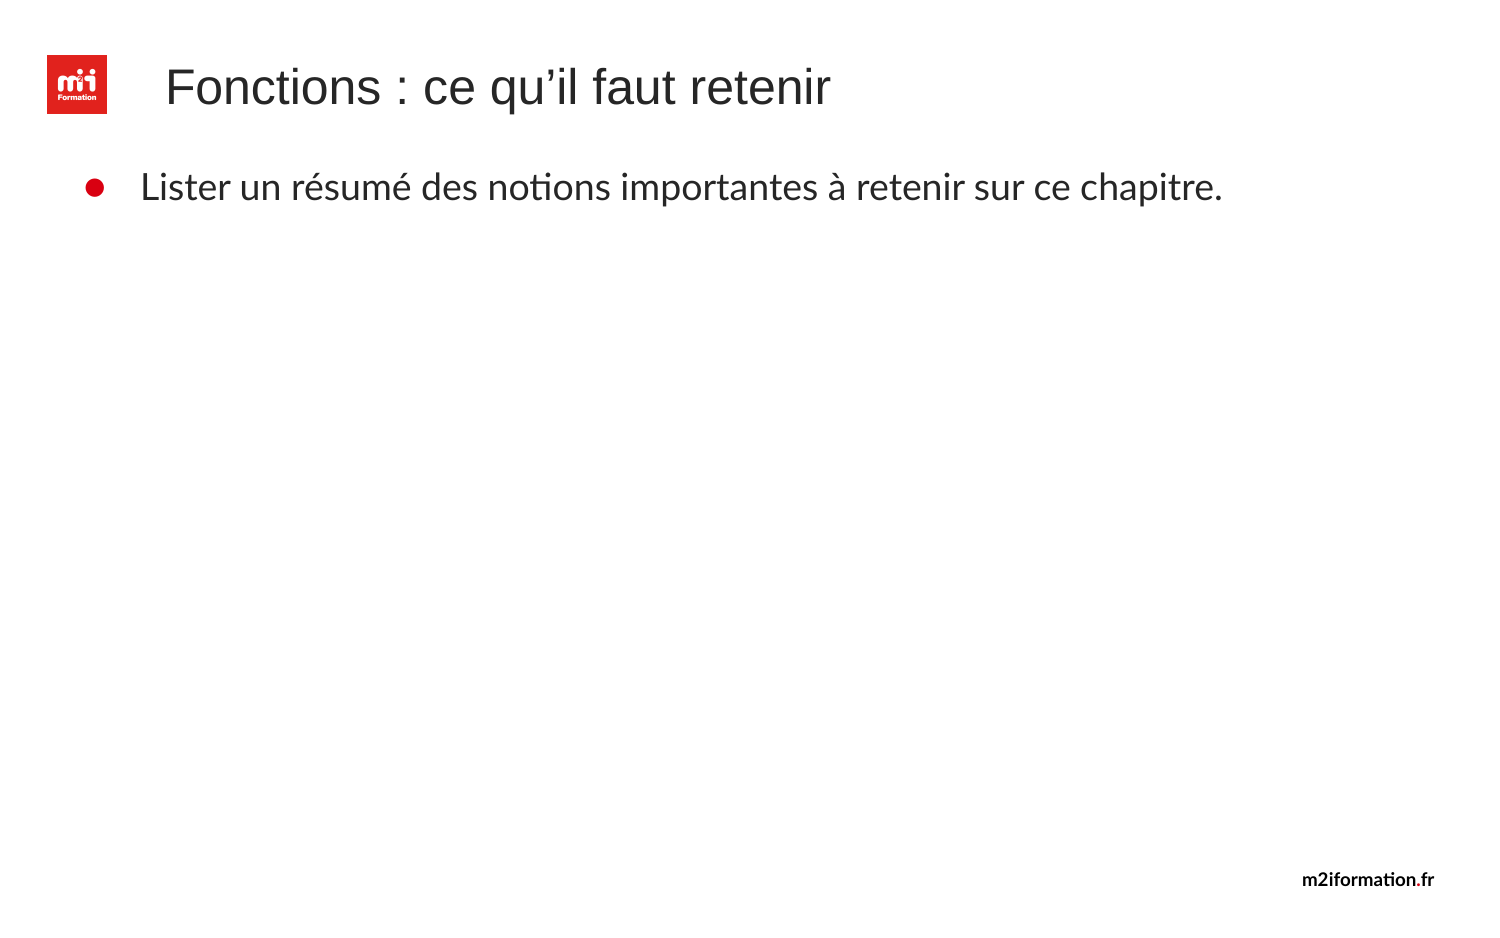

# Fonctions : ce qu’il faut retenir
Lister un résumé des notions importantes à retenir sur ce chapitre.